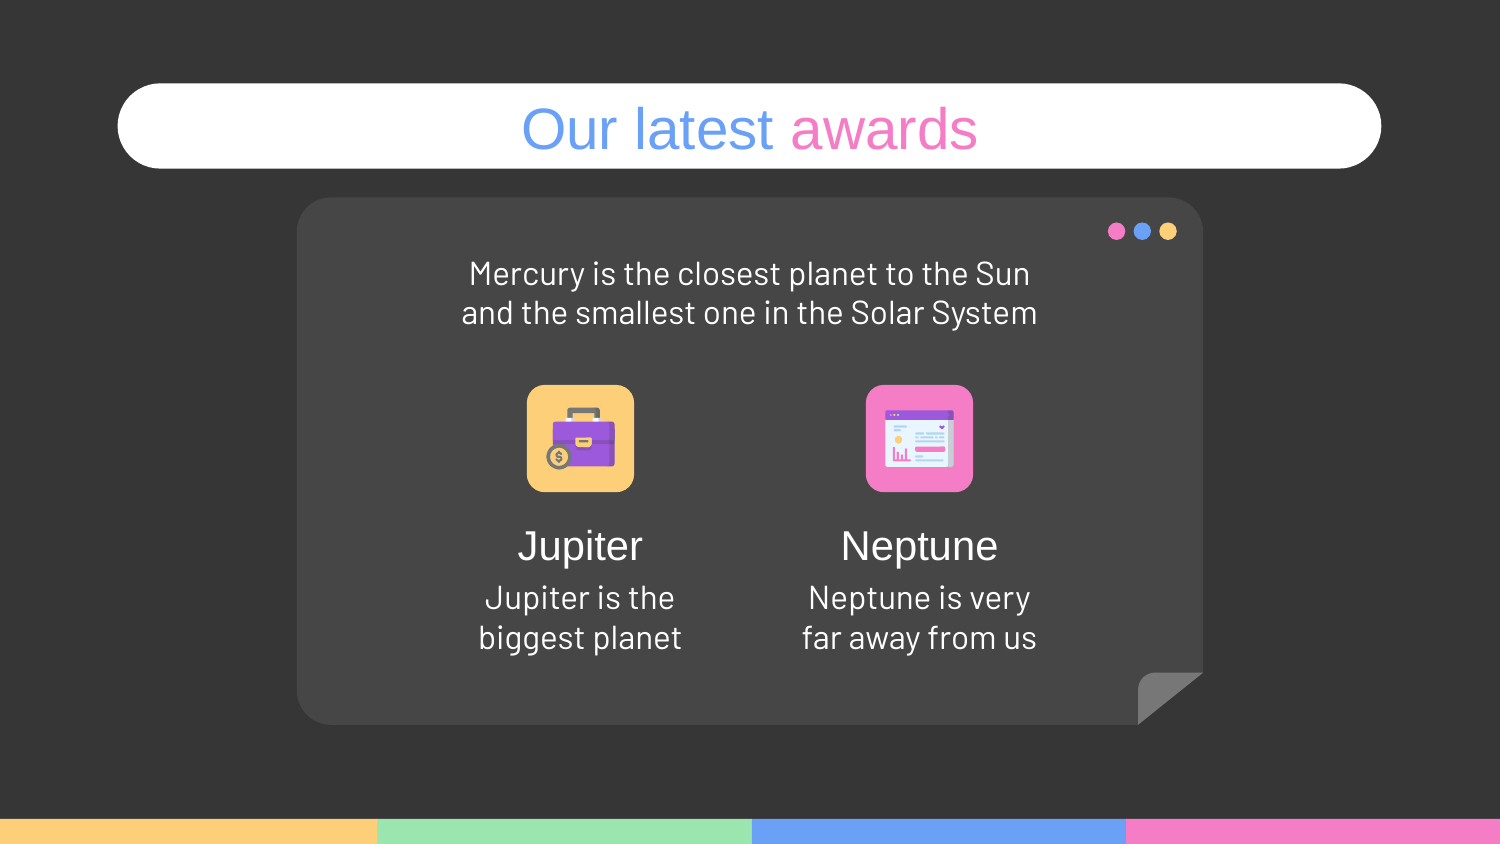

# Our latest awards

Mercury is the closest planet to the Sun and the smallest one in the Solar System

Jupiter
Neptune
Jupiter is the biggest planet
Neptune is very far away from us